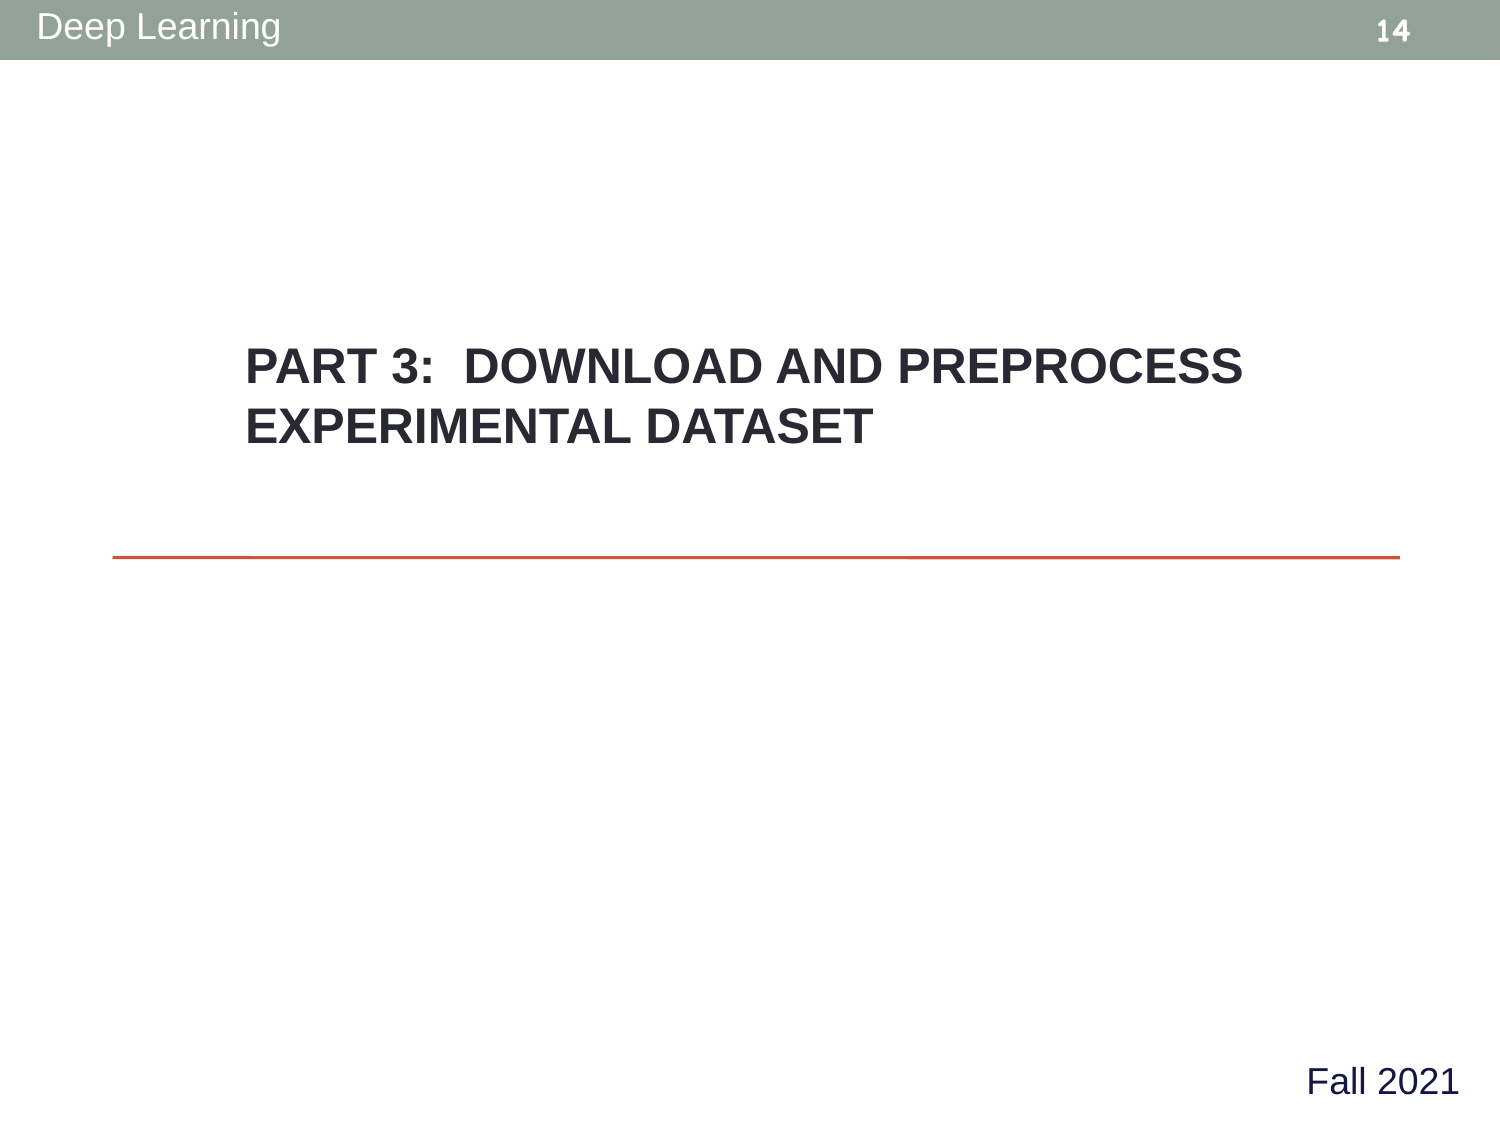

Part 3:  download and preprocess experimental dataset